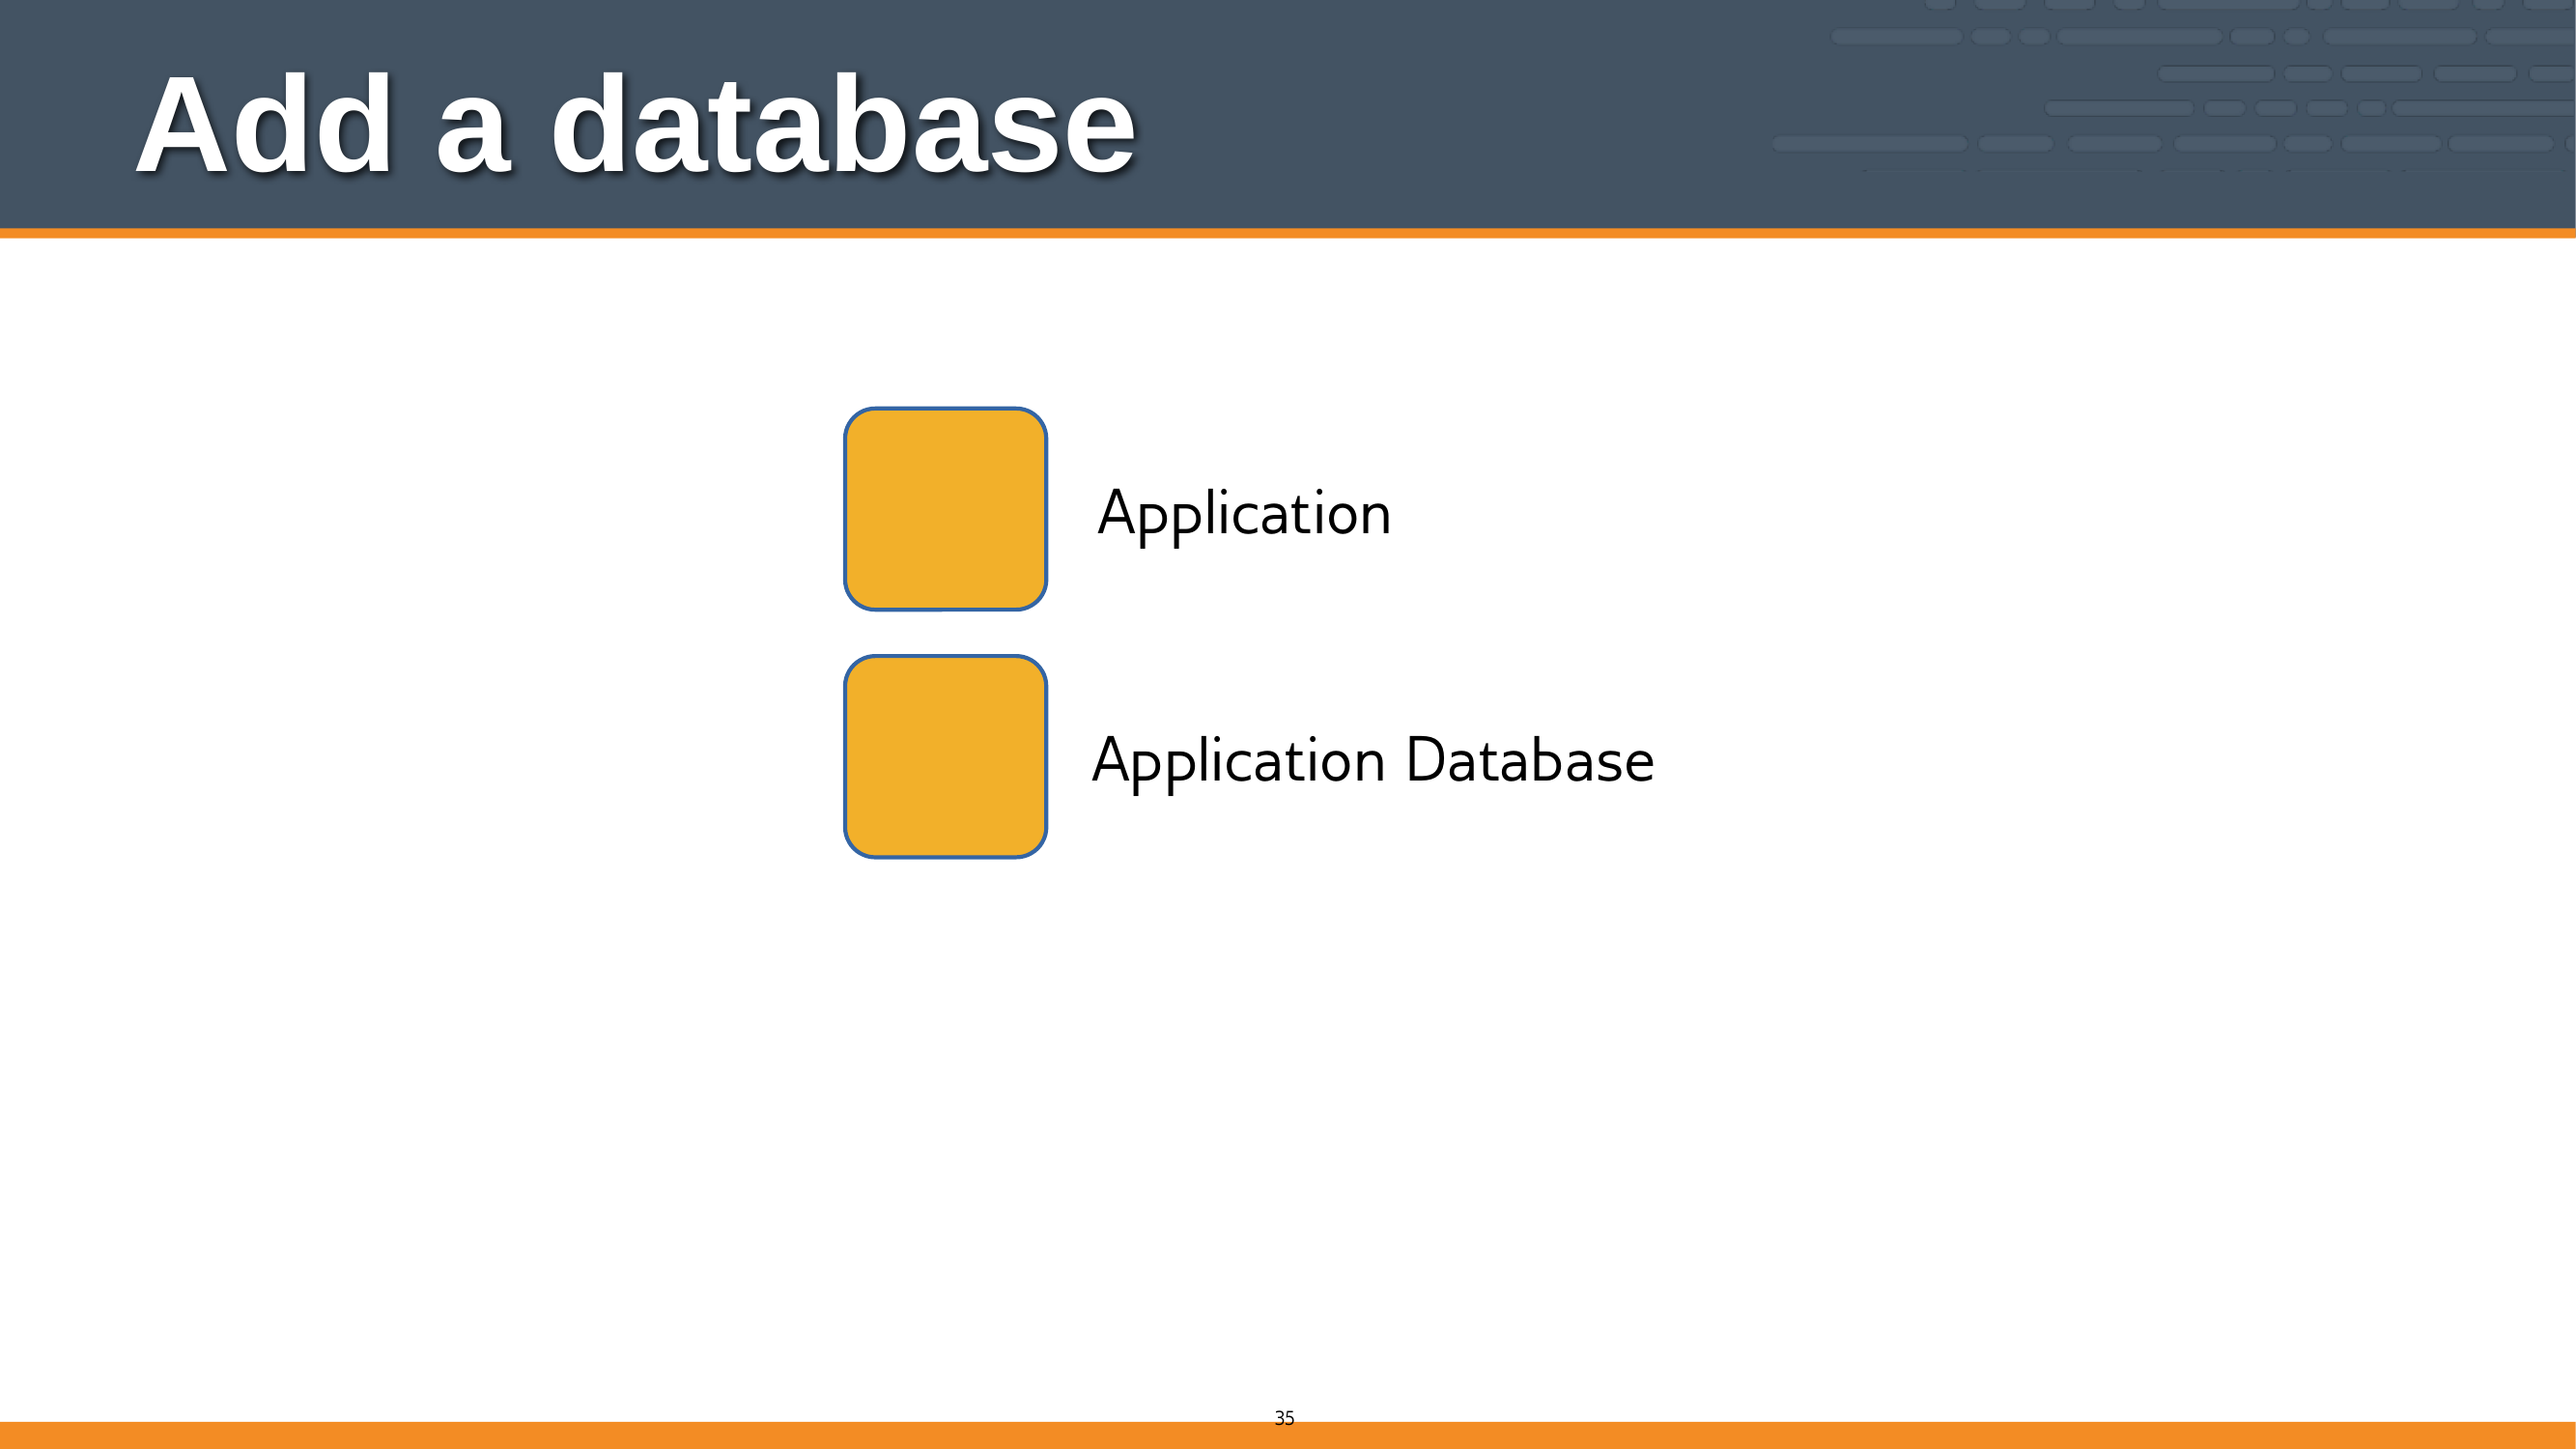

# Add a database

Application

Application Database
35